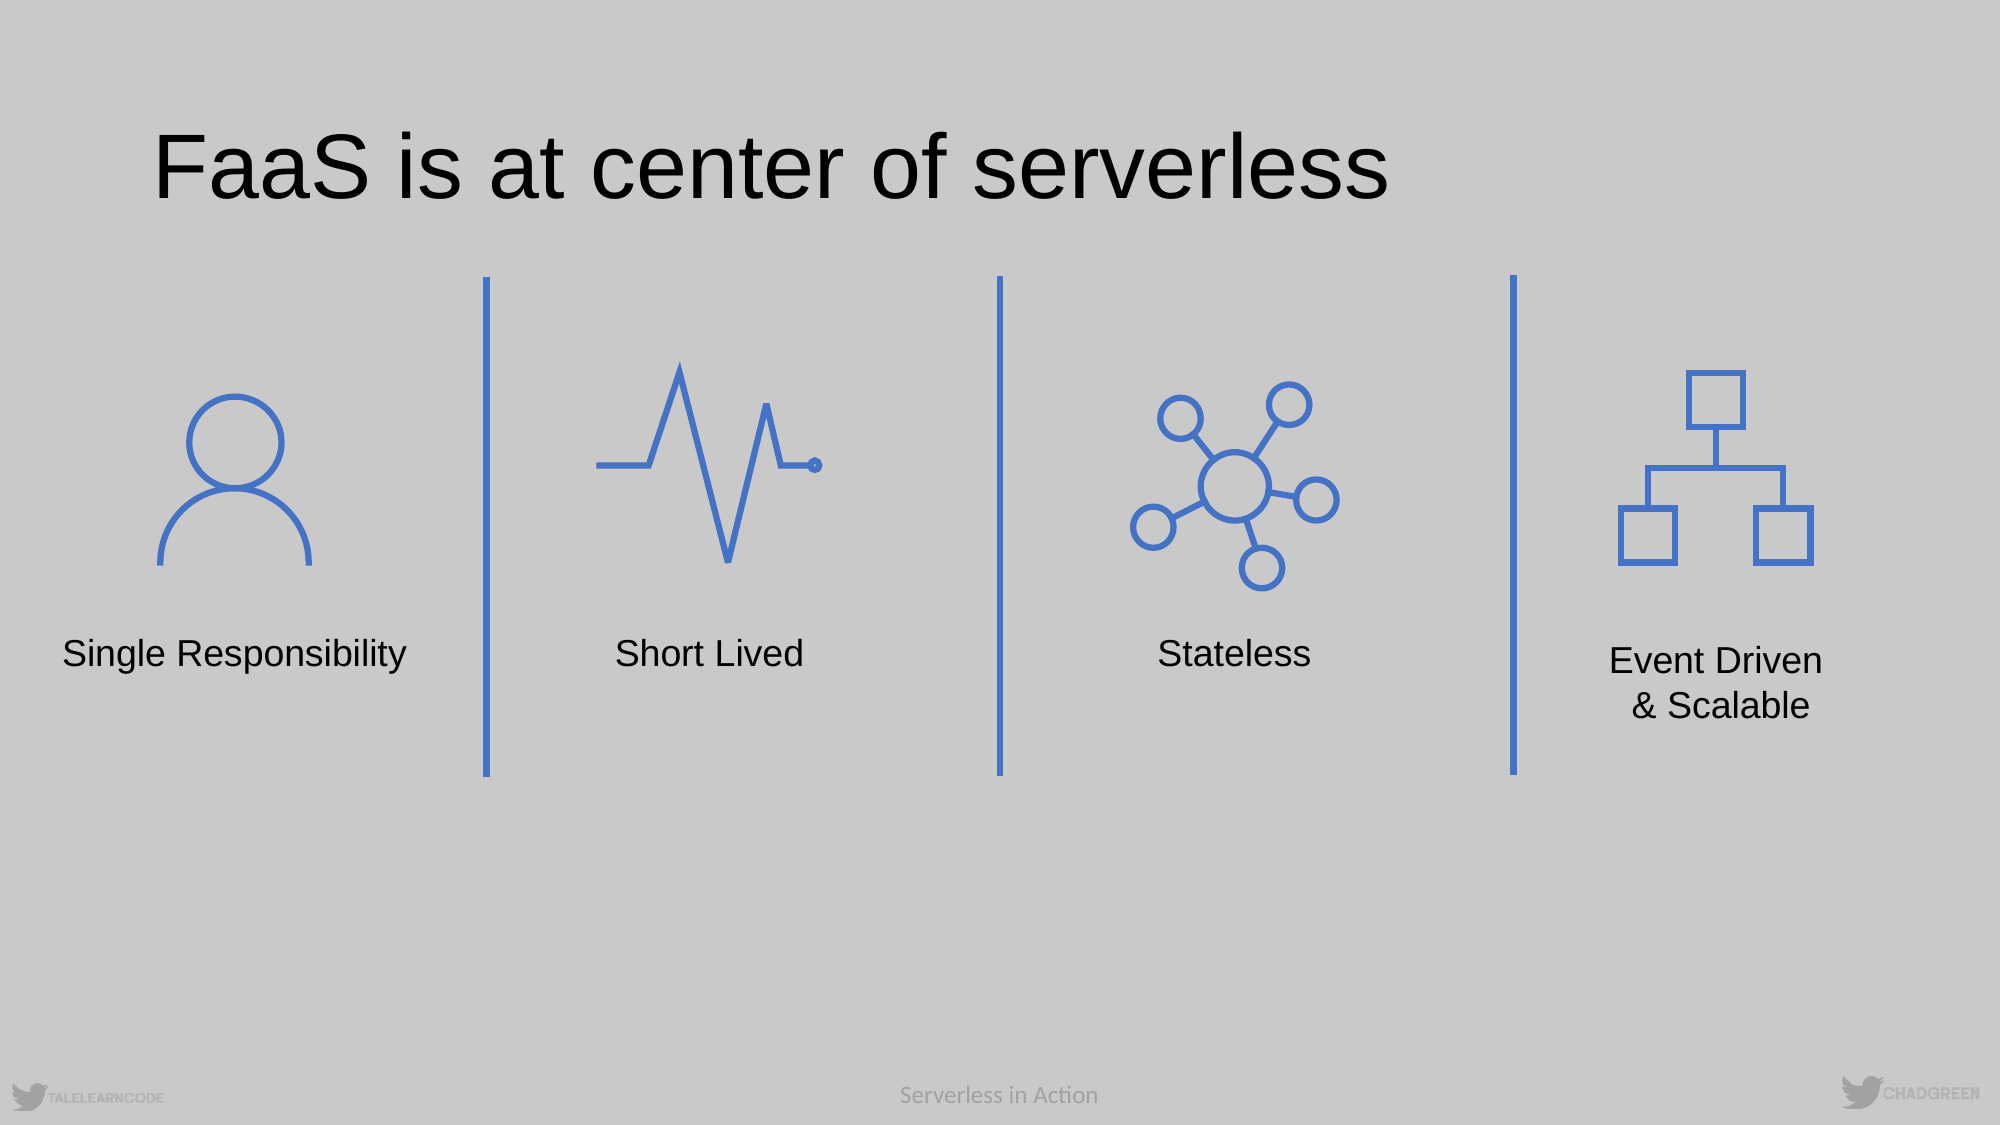

# FaaS is at center of serverless

Single Responsibility
Short Lived
Stateless
Event Driven
 & Scalable